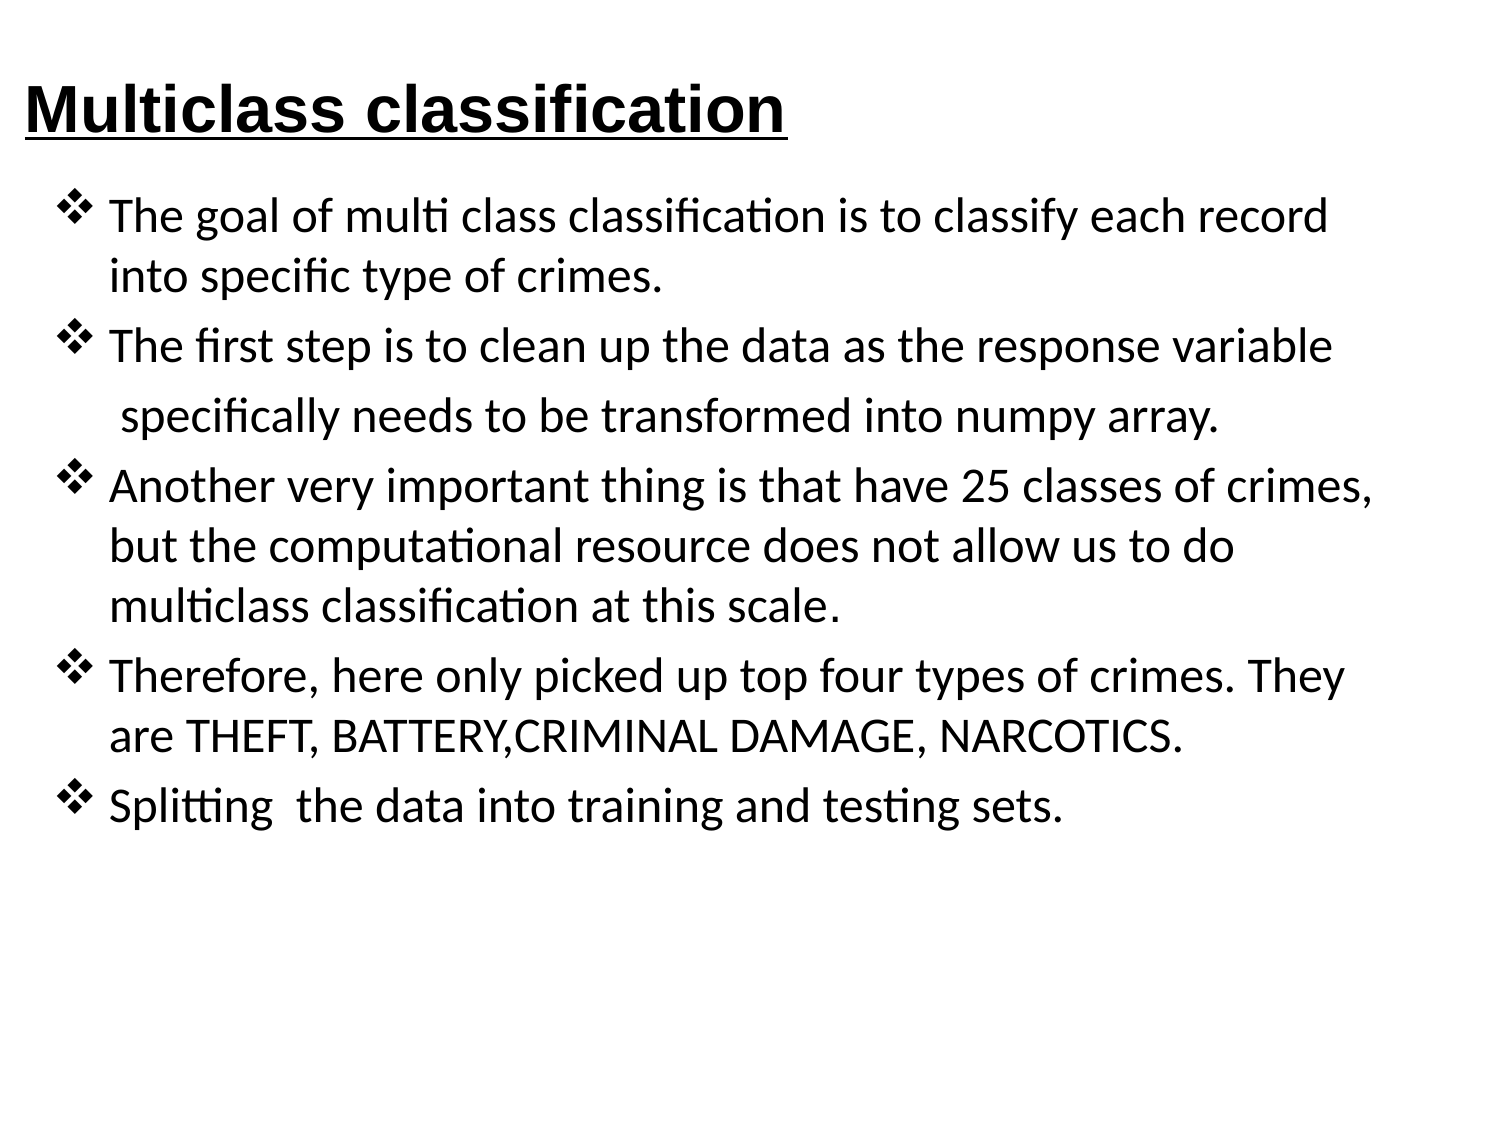

# Multiclass classification
The goal of multi class classification is to classify each record into specific type of crimes.
The first step is to clean up the data as the response variable
      specifically needs to be transformed into numpy array.
Another very important thing is that have 25 classes of crimes, but the computational resource does not allow us to do multiclass classification at this scale.
Therefore, here only picked up top four types of crimes. They are THEFT, BATTERY,CRIMINAL DAMAGE, NARCOTICS.
Splitting  the data into training and testing sets.